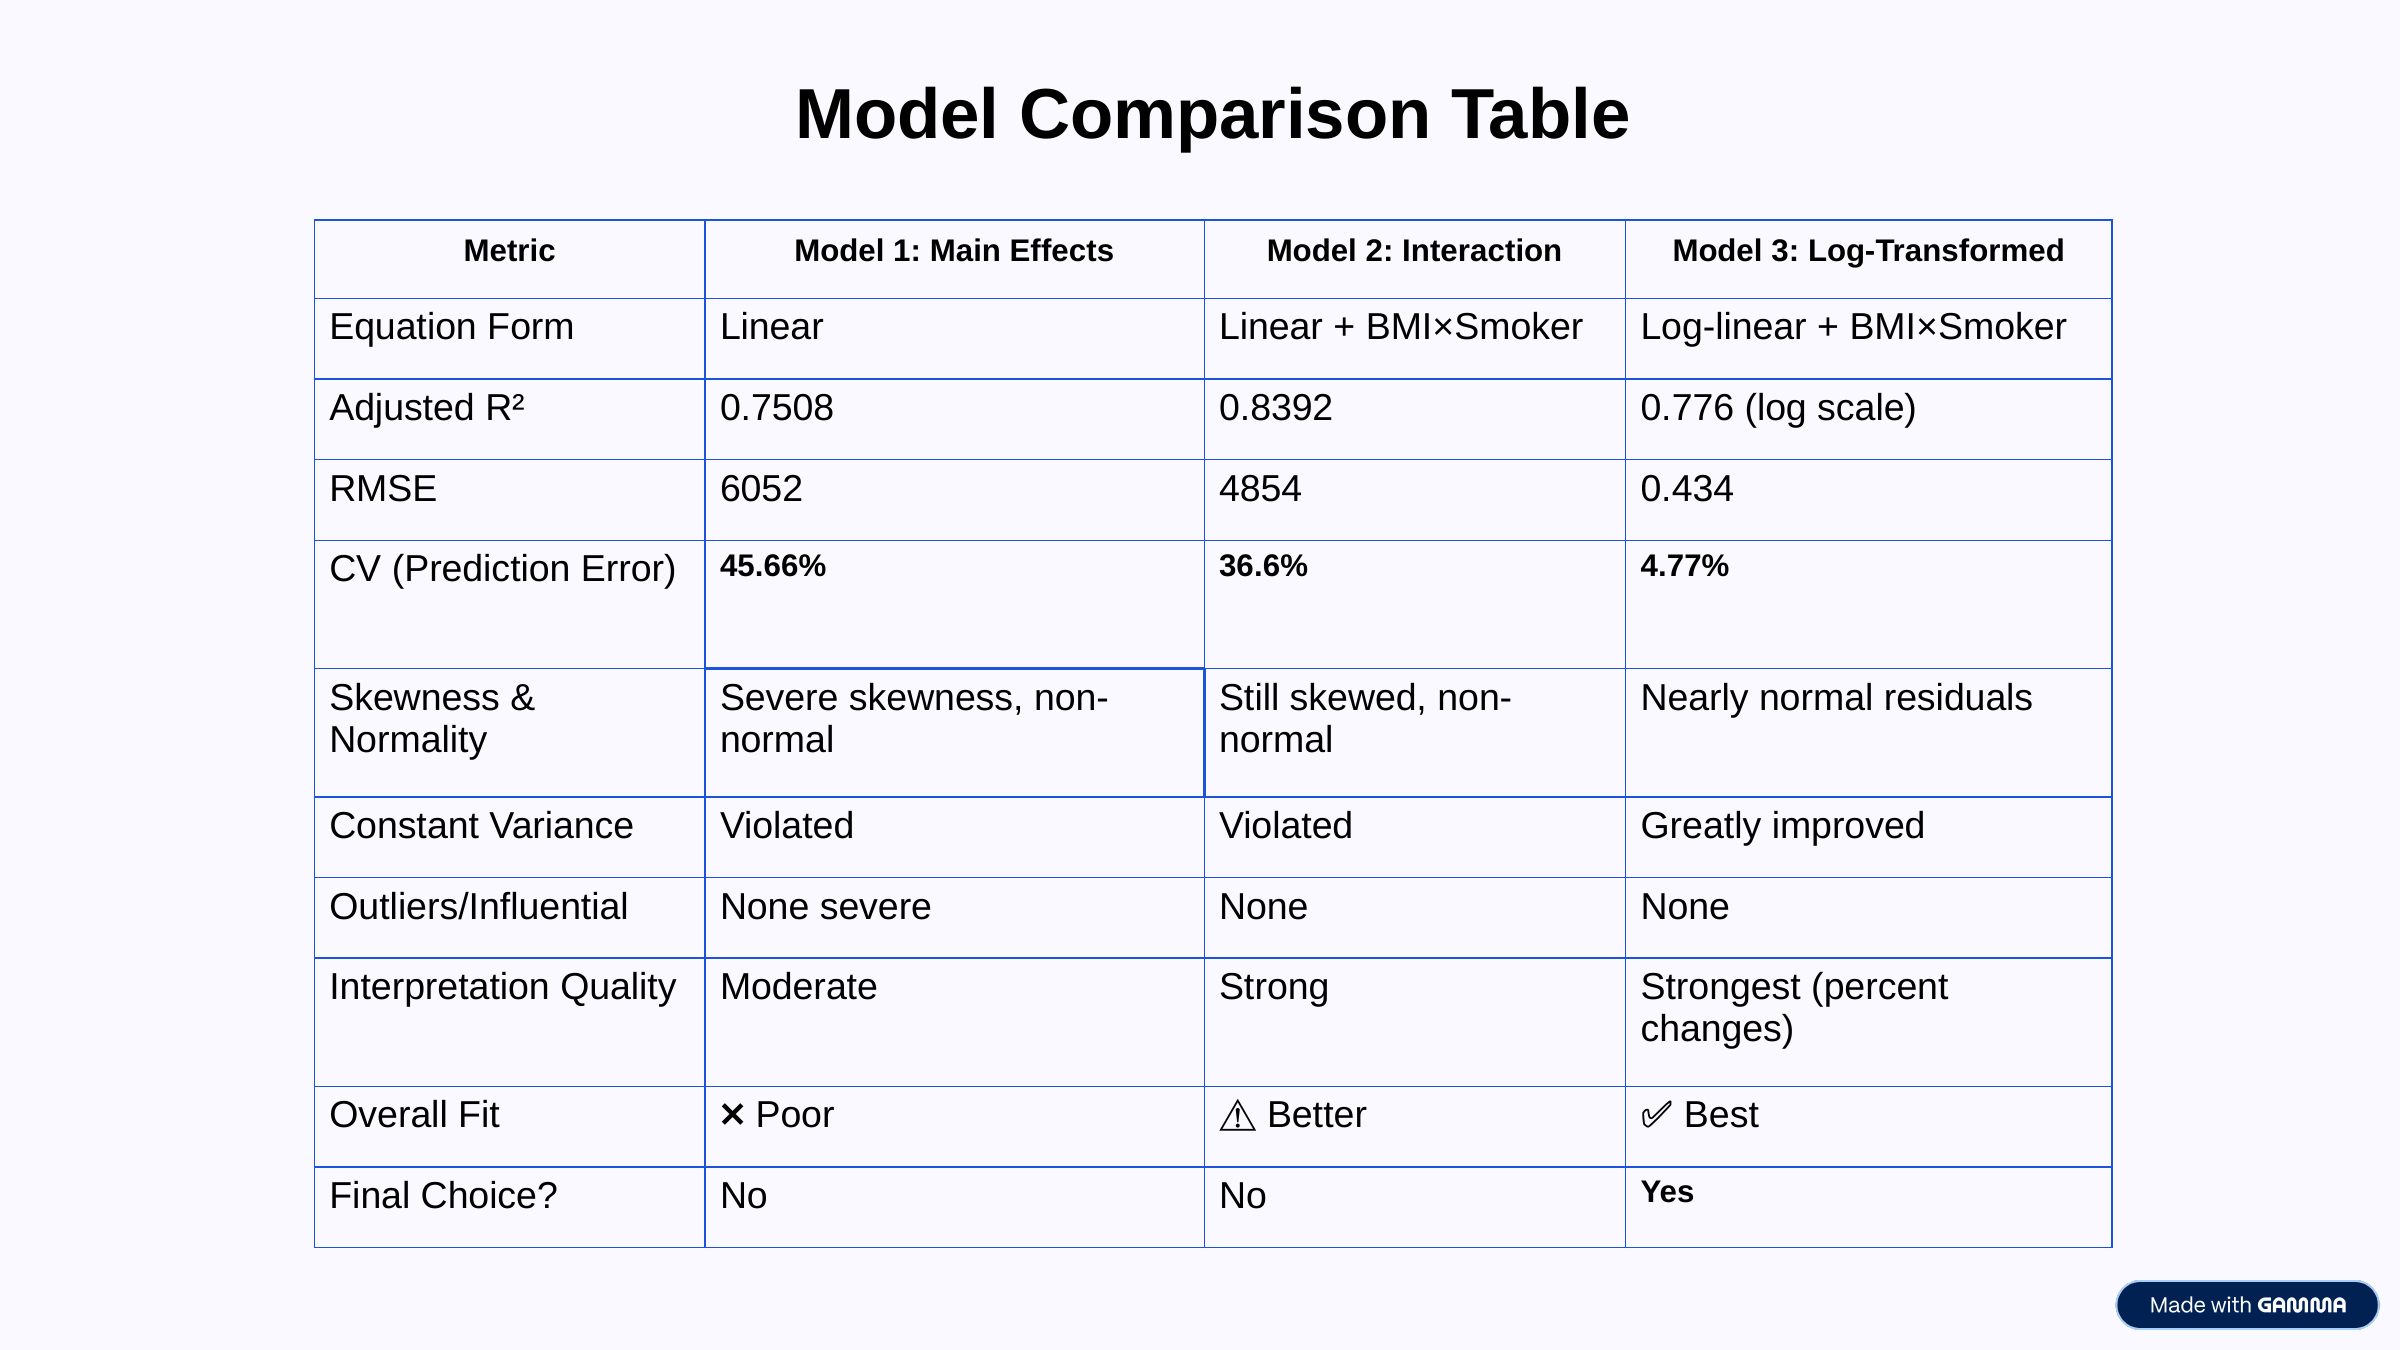

Model Comparison Table

| Metric | Model 1: Main Effects | Model 2: Interaction | Model 3: Log-Transformed |
| --- | --- | --- | --- |
| Equation Form | Linear | Linear + BMI×Smoker | Log-linear + BMI×Smoker |
| Adjusted R² | 0.7508 | 0.8392 | 0.776 (log scale) |
| RMSE | 6052 | 4854 | 0.434 |
| CV (Prediction Error) | 45.66% | 36.6% | 4.77% |
| Skewness & Normality | Severe skewness, non-normal | Still skewed, non-normal | Nearly normal residuals |
| Constant Variance | Violated | Violated | Greatly improved |
| Outliers/Influential | None severe | None | None |
| Interpretation Quality | Moderate | Strong | Strongest (percent changes) |
| Overall Fit | ❌ Poor | ⚠️ Better | ✅ Best |
| Final Choice? | No | No | Yes |